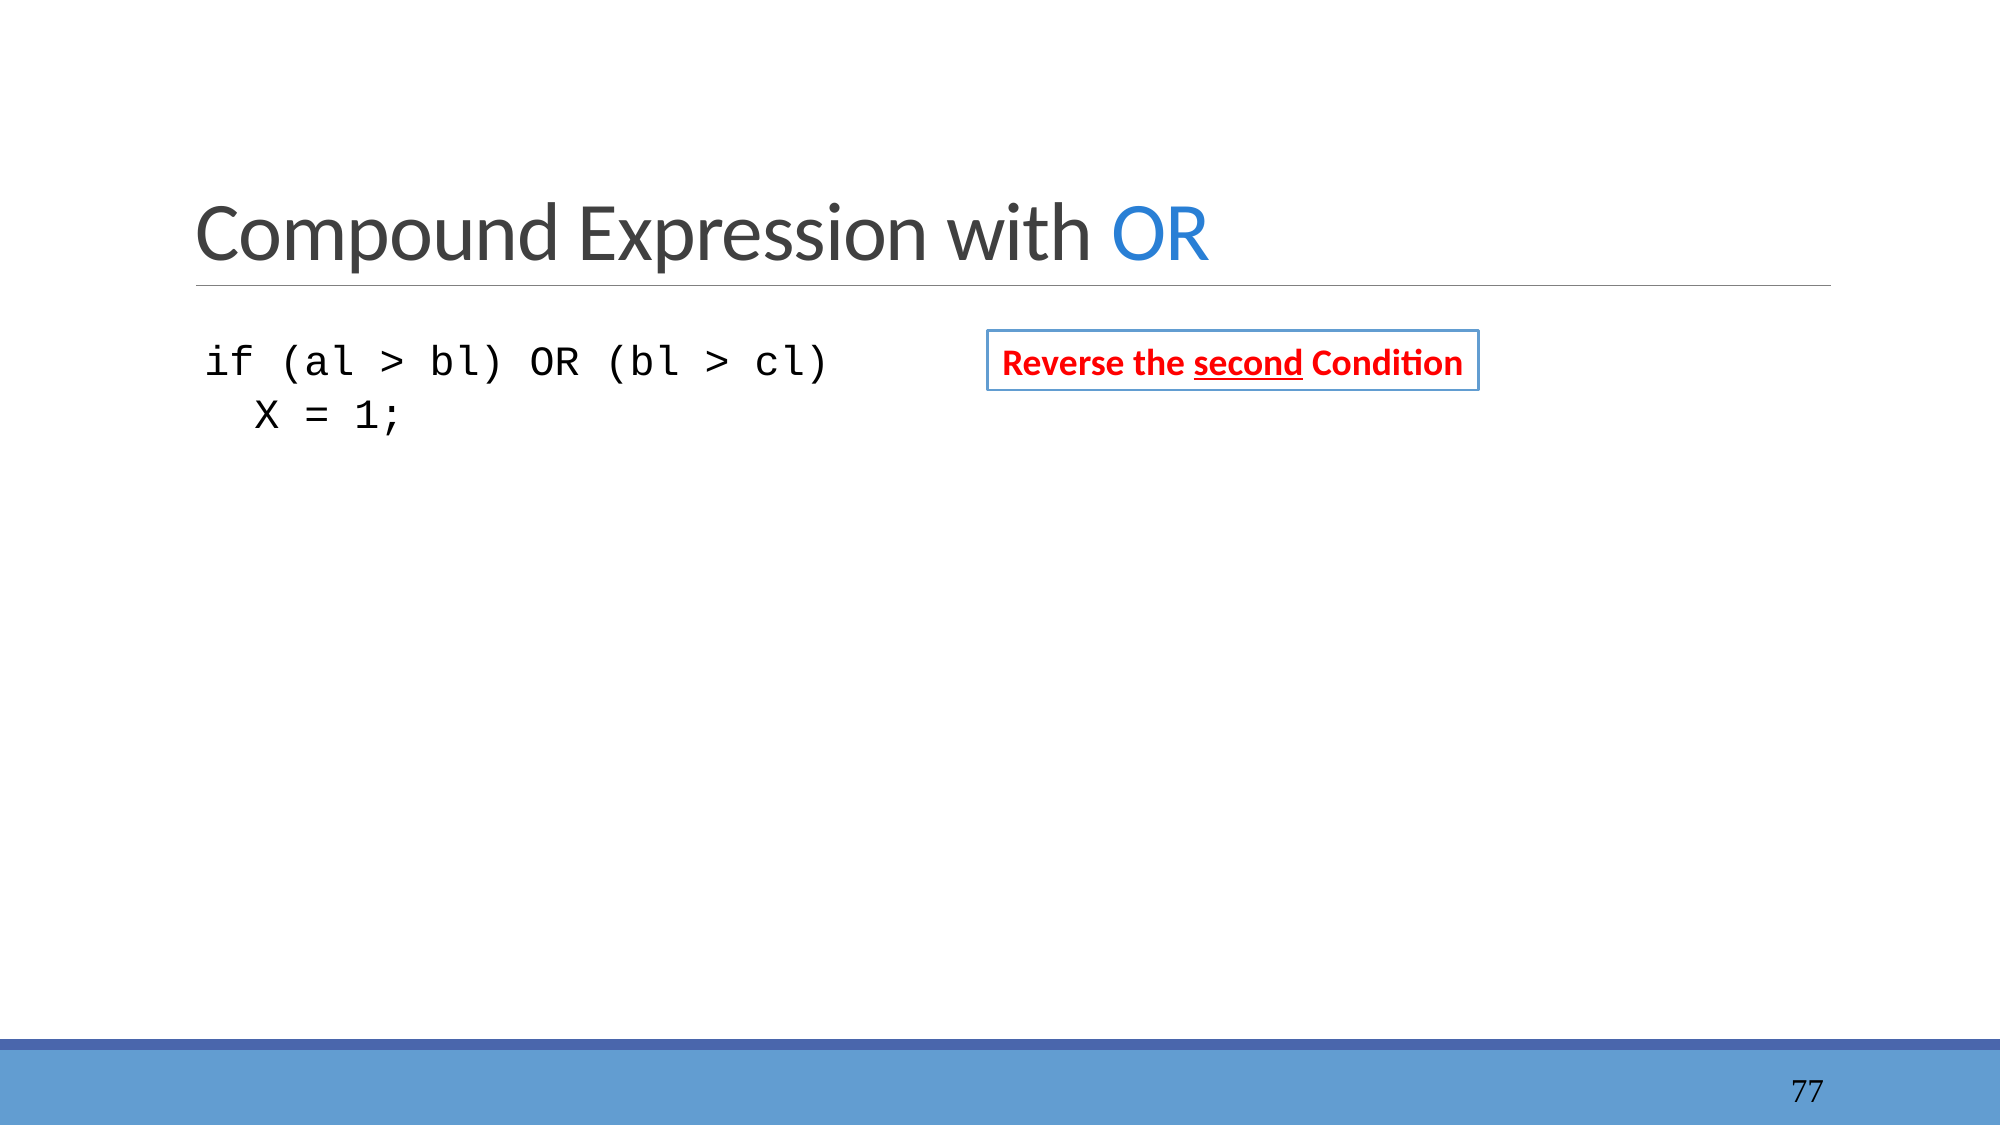

# Compound Expression with OR
if (al > bl) OR (bl > cl)
  X = 1;

Reverse the second Condition
77